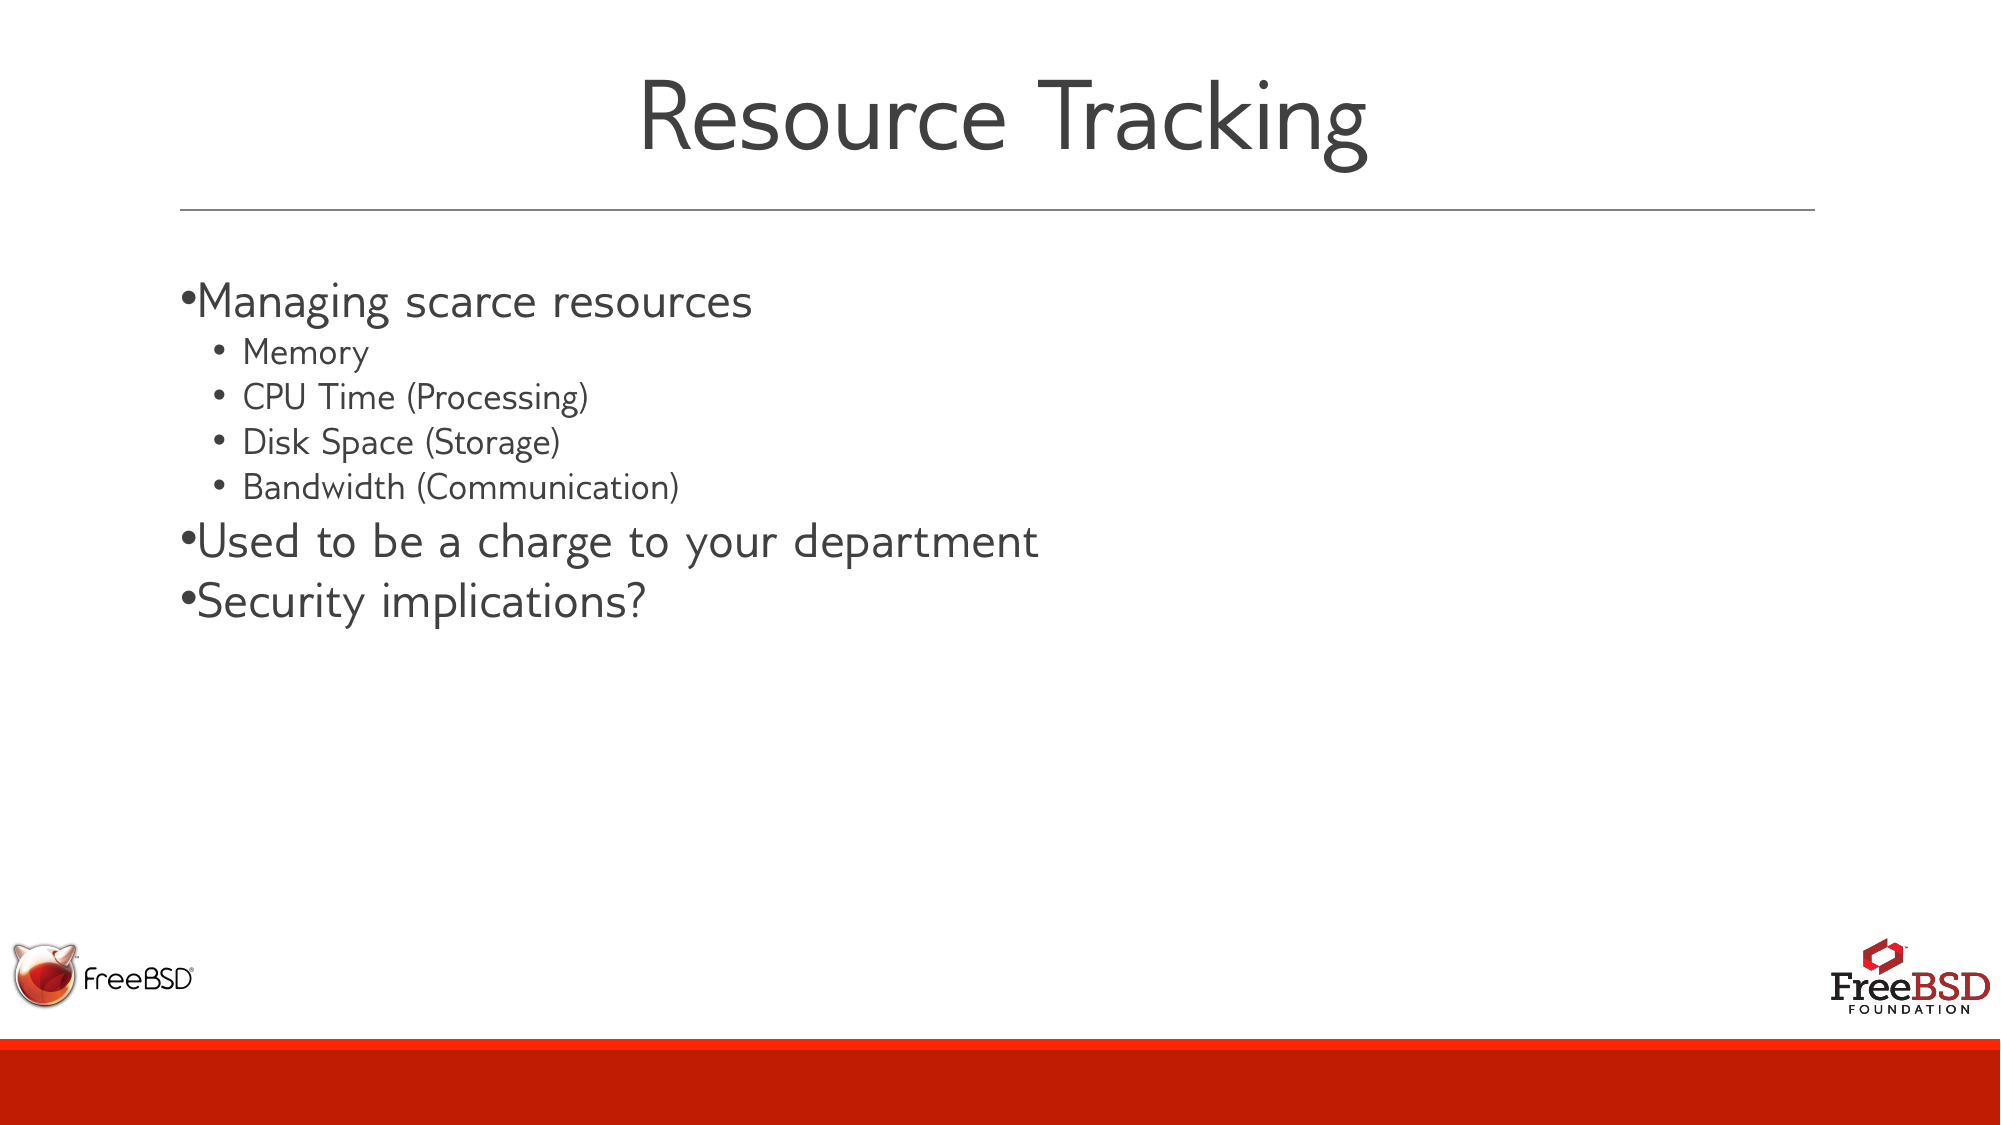

# Resource Tracking
Managing scarce resources
Memory
CPU Time (Processing)
Disk Space (Storage)
Bandwidth (Communication)
Used to be a charge to your department
Security implications?